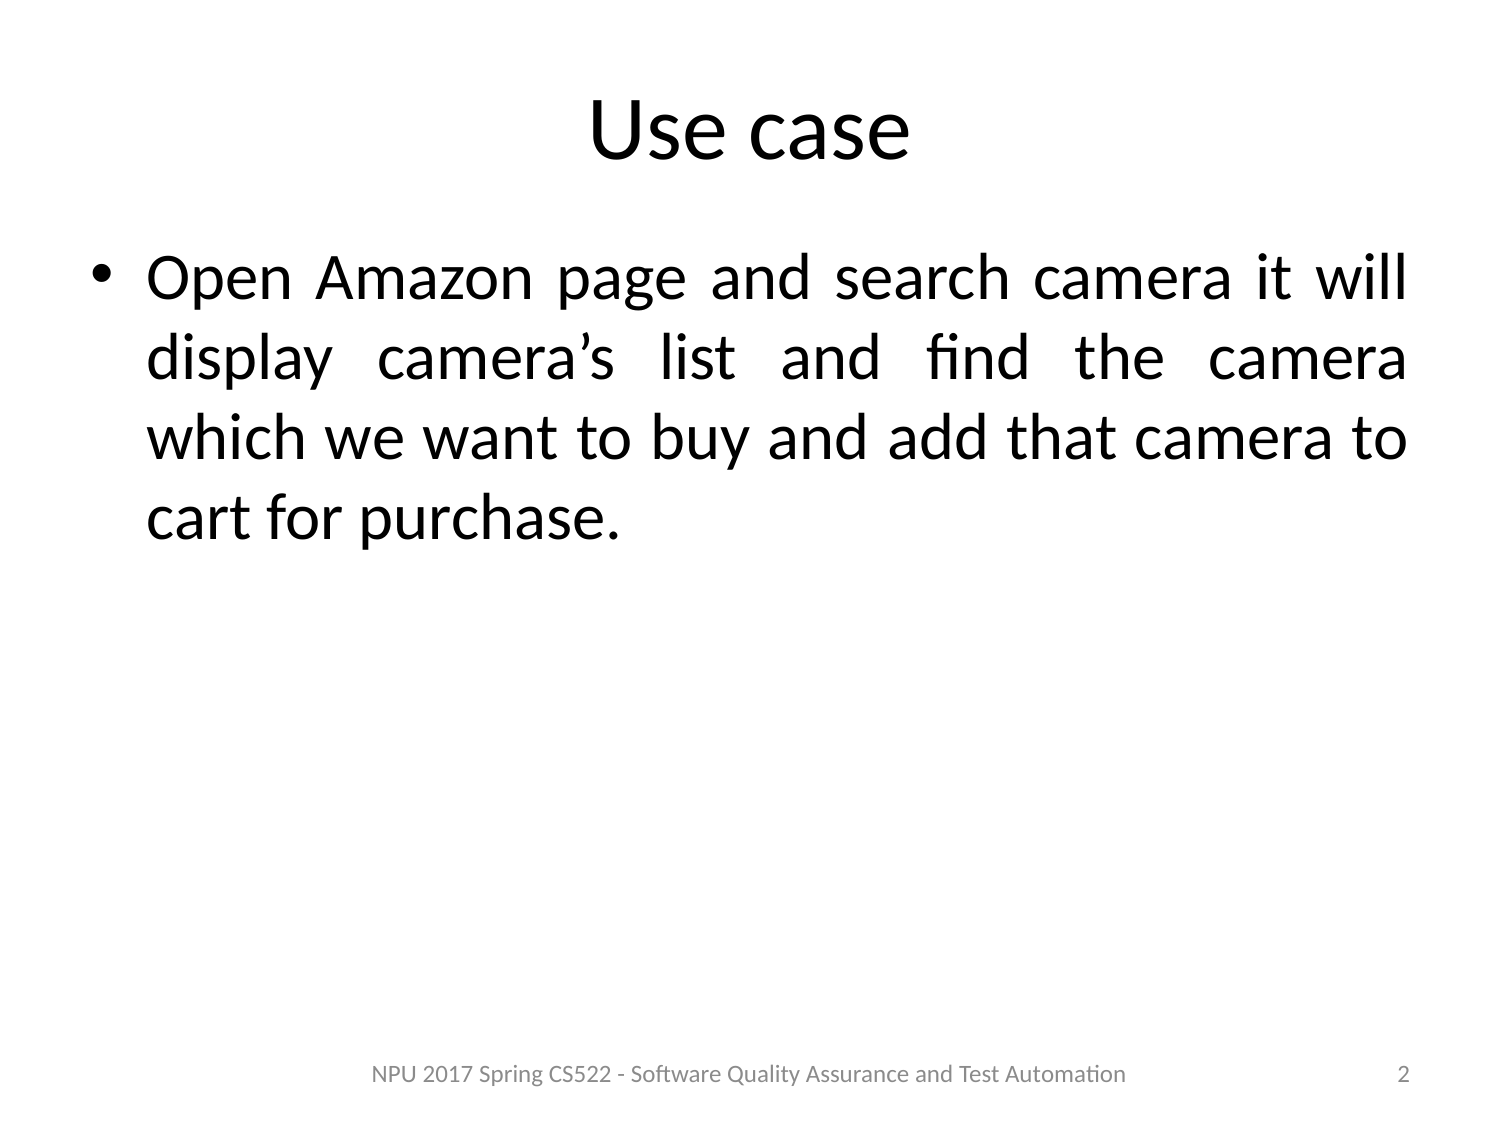

# Use case
Open Amazon page and search camera it will display camera’s list and find the camera which we want to buy and add that camera to cart for purchase.
NPU 2017 Spring CS522 - Software Quality Assurance and Test Automation
2